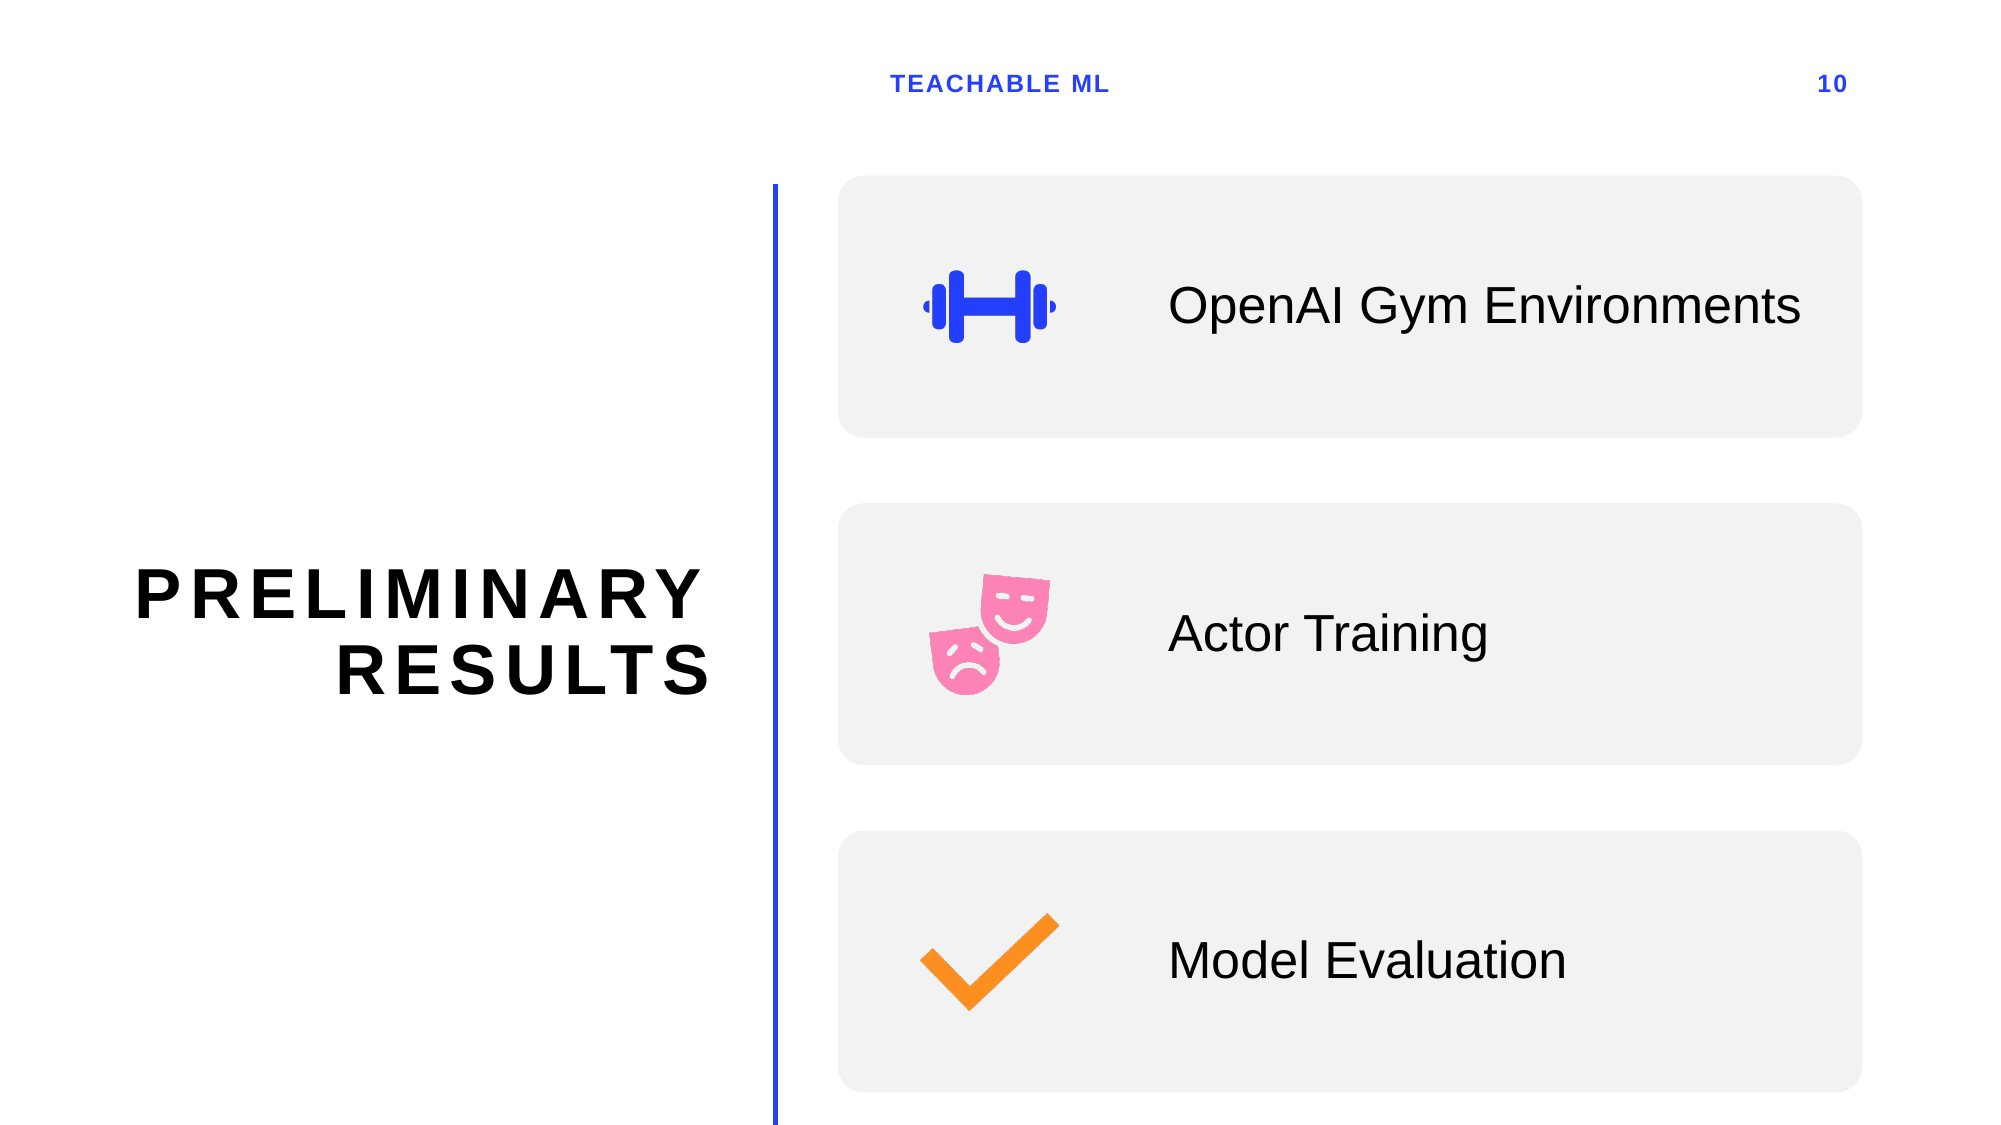

Teachable ML
10
# Preliminary Results
OpenAI Gym Environments
Actor Training
Model Evaluation